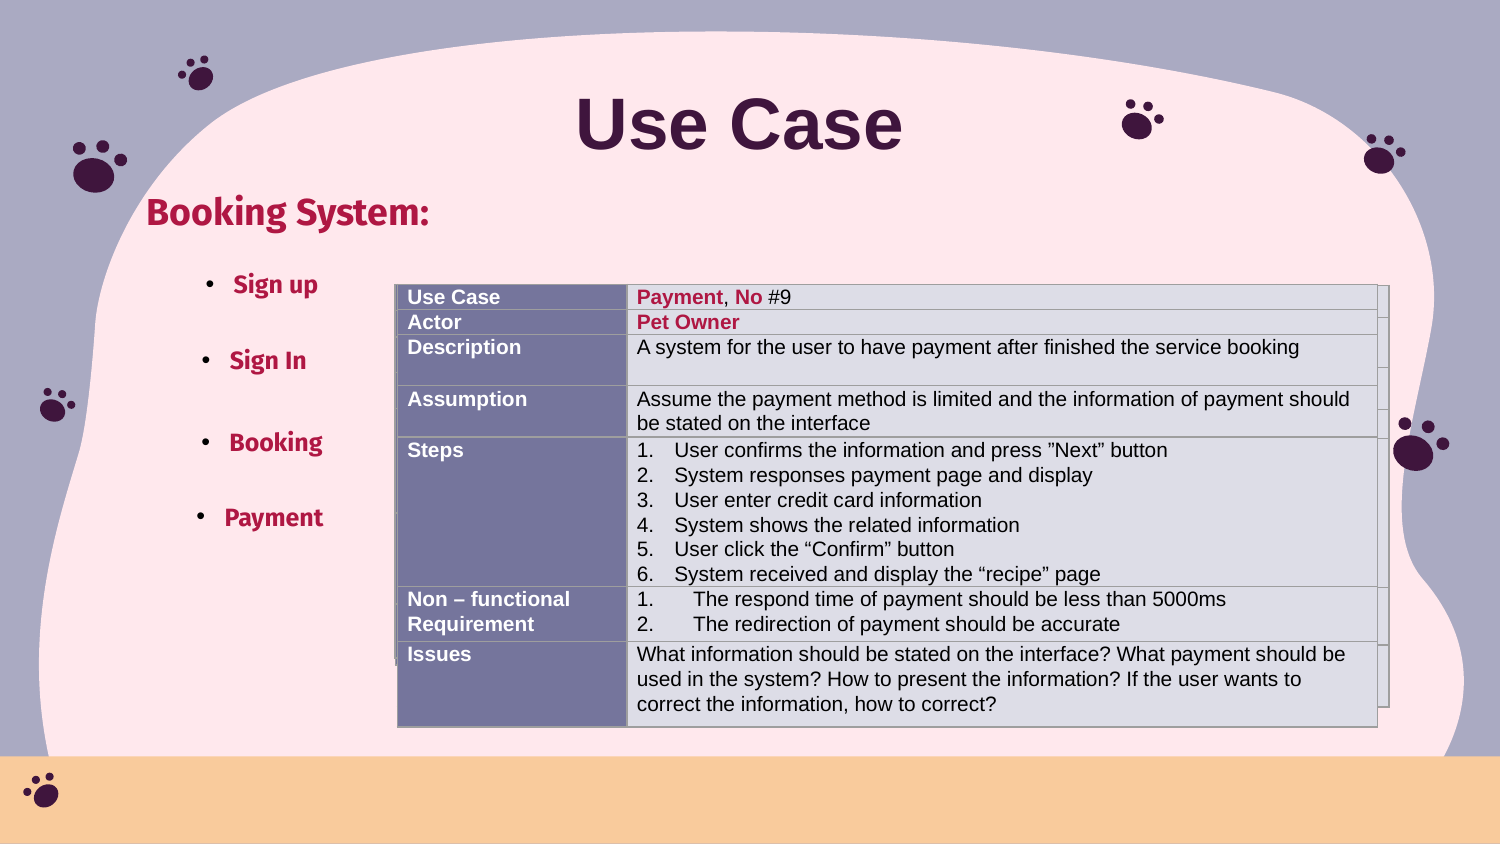

# Use Case

Booking System:
Sign up
| Use Case | Payment, No #9 |
| --- | --- |
| Actor | Pet Owner |
| Description | A system for the user to have payment after finished the service booking |
| Assumption | Assume the payment method is limited and the information of payment should be stated on the interface |
| Steps | User confirms the information and press ”Next” button System responses payment page and display User enter credit card information System shows the related information User click the “Confirm” button System received and display the “recipe” page |
| Non – functional Requirement | The respond time of payment should be less than 5000ms The redirection of payment should be accurate |
| Issues | What information should be stated on the interface? What payment should be used in the system? How to present the information? If the user wants to correct the information, how to correct? |
| Use Case | Sign In, No #7 |
| --- | --- |
| Actor | Pet Owner |
| Description | A login system allow user to login or sign up an account |
| Assumption | Assume the text field of username and password should not be empty |
| Steps | User types the username and password System shows the username and password User clicks the “login” button System received and display a message |
| Non – functional Requirement | Speed: the respond time of login should be less than 1000 ms. Security: The personal information should not be exposed and encrypted |
| Issues | How to input the username and password? How to login the system after finish input the value? |
| Use Case | Booking, No #8 |
| --- | --- |
| Actor | Pet Owner (Primary), Pet Store Staff, Pet Store Manager, Pet Groommer, Pet Trainer |
| Description | Provide a medium to booking the service and event of pet Hotel |
| Assumption | Assume the user should login or sign up an account before using booking system. |
| Steps | User navigates to the booking page. System shows the content of booking page User select desire Date, Type, Facilities, Venue, Time period System shows the related information User press “Next” button System responses by showing the confirmation page |
| Non – functional Requirement | Speed: The redirection after pressing button must response within 4s. Accurately: The redirection should be accurate to right position |
| Issues | What session should be provided? What information should ask? How to make the navigation easier? If the user wants to correct the information, how to correct? |
| Use Case | Sign Up, No #6 |
| --- | --- |
| Actor | Pet Owner |
| Description | A login system allow user to login or sign up an account |
| Assumption | Assume the text field of username and password should not be empty |
| Steps | User navigates to the login page and click ”Do not have an account?” button System received and redirect to “Sign up” page User types the username, email and password System shows the username, password, email User click “Register” button System received and display a message |
| Non – functional Requirement | Speed: the respond time of login should be less than 1000 ms. Security: Can successfully login when user input correct username and password |
| Issues | How to input the username and password? How to login the system after finish input the value? |
Sign In
Booking
Payment